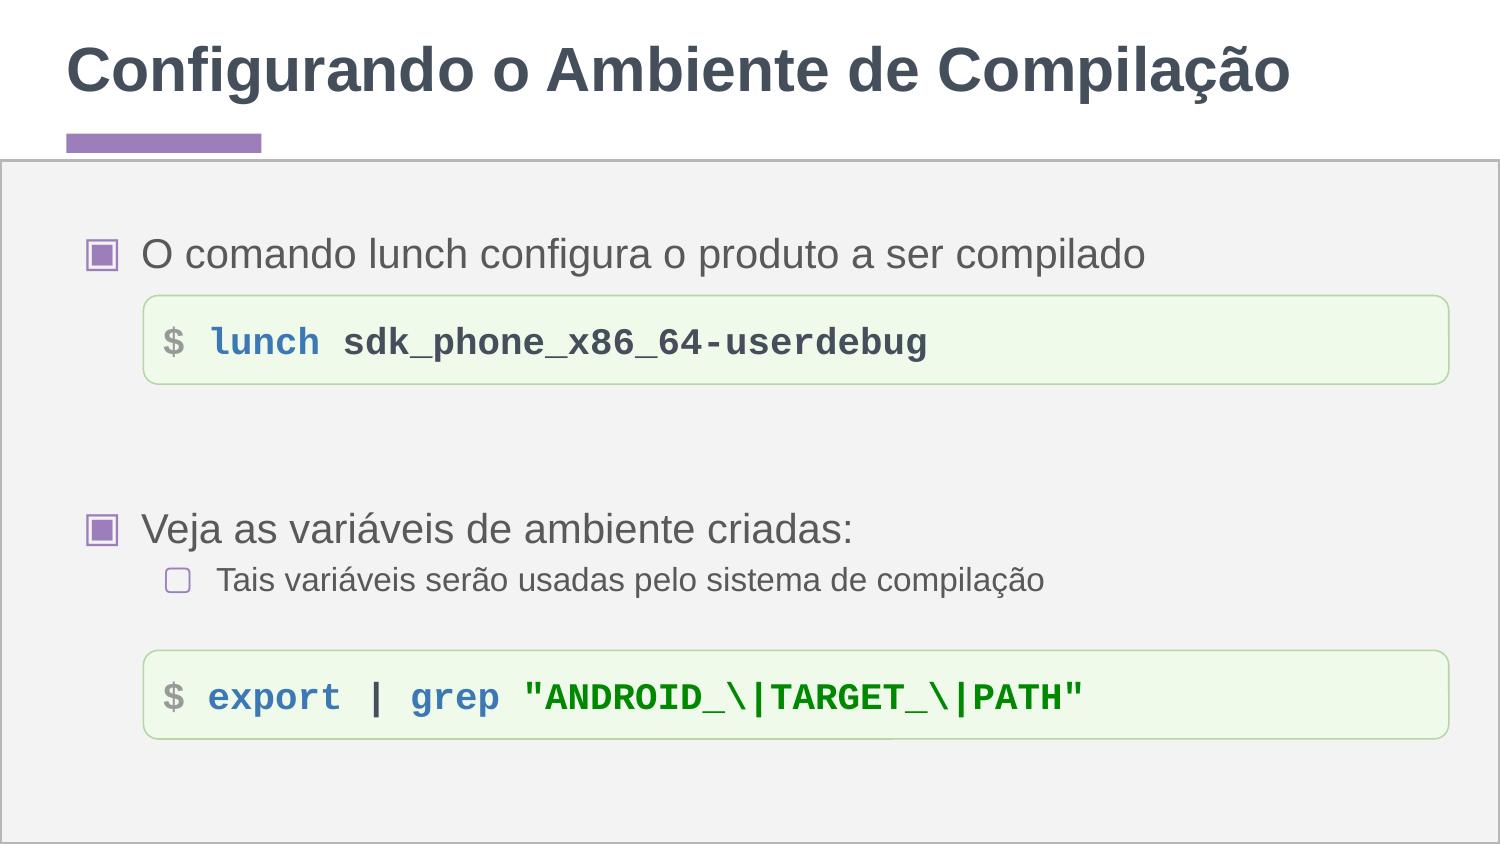

# Configurando o Ambiente de Compilação

O comando lunch configura o produto a ser compilado
$ lunch sdk_phone_x86_64-userdebug
Veja as variáveis de ambiente criadas:
Tais variáveis serão usadas pelo sistema de compilação
$ export | grep "ANDROID_\|TARGET_\|PATH"
29